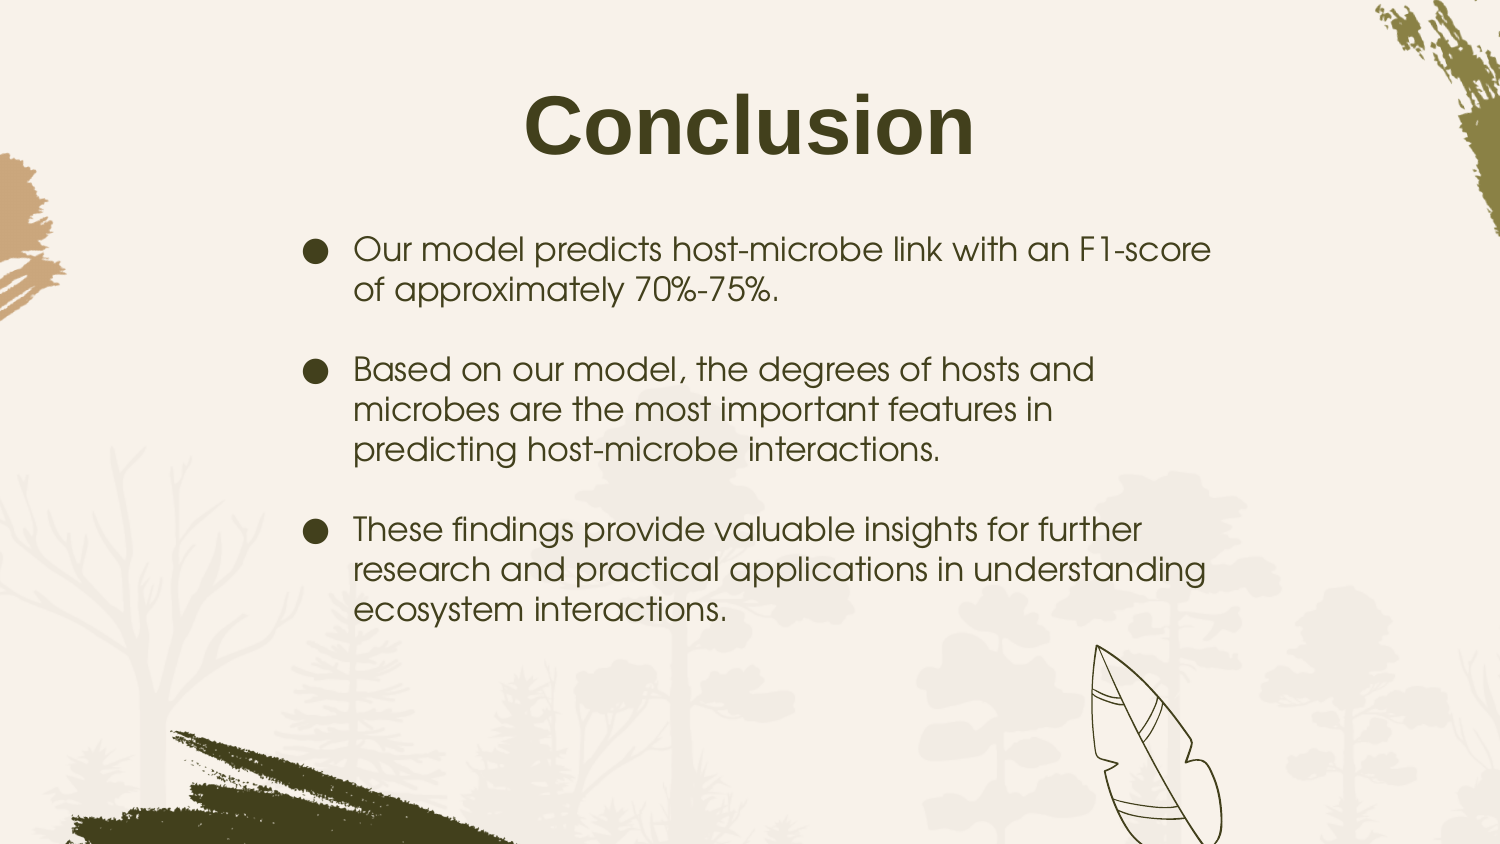

# Conclusion
Our model predicts host-microbe link with an F1-score of approximately 70%-75%.

Based on our model, the degrees of hosts and microbes are the most important features in predicting host-microbe interactions.

These findings provide valuable insights for further research and practical applications in understanding ecosystem interactions.